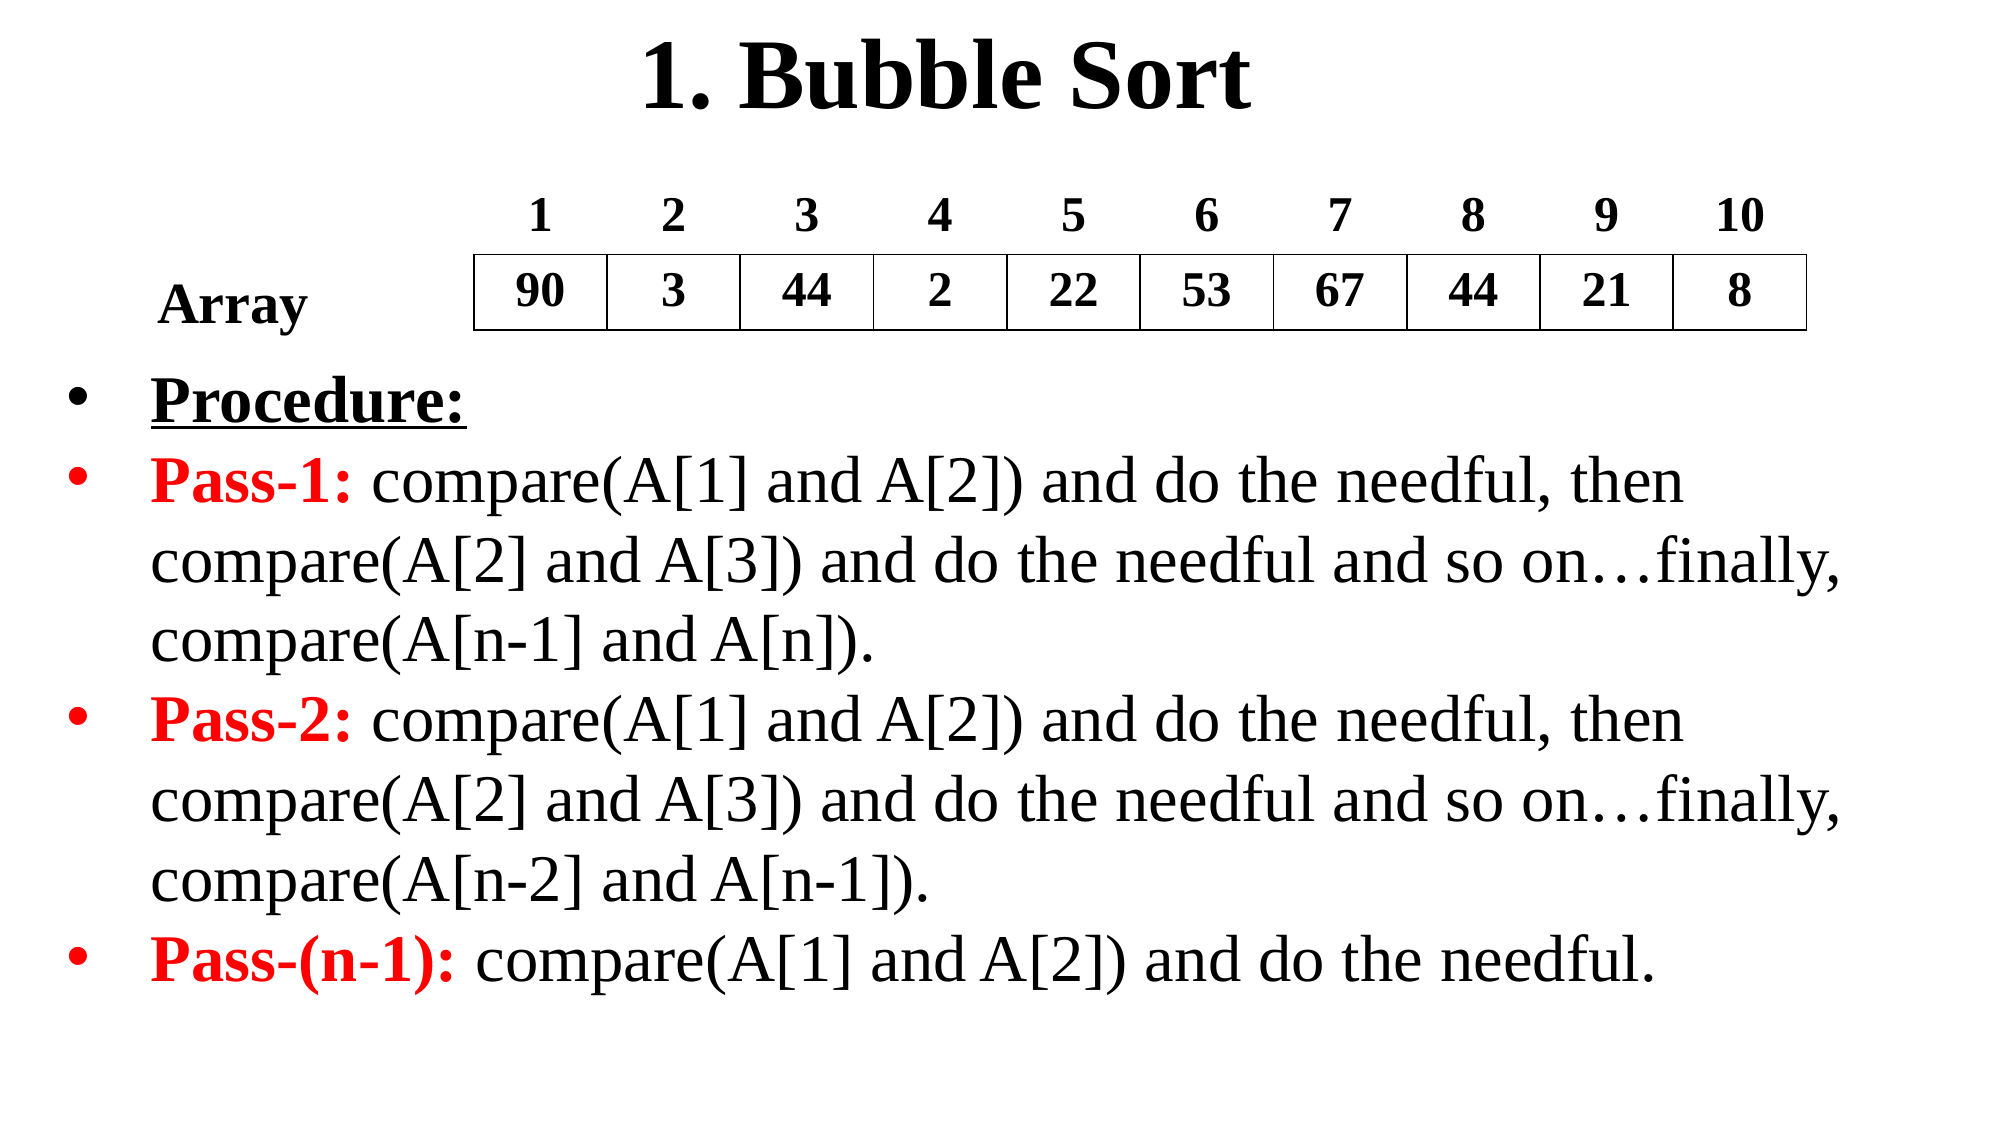

1. Bubble Sort
| 1 | 2 | 3 | 4 | 5 | 6 | 7 | 8 | 9 | 10 |
| --- | --- | --- | --- | --- | --- | --- | --- | --- | --- |
| 90 | 3 | 44 | 2 | 22 | 53 | 67 | 44 | 21 | 8 |
Array
Procedure:
Pass-1: compare(A[1] and A[2]) and do the needful, then compare(A[2] and A[3]) and do the needful and so on…finally, compare(A[n-1] and A[n]).
Pass-2: compare(A[1] and A[2]) and do the needful, then compare(A[2] and A[3]) and do the needful and so on…finally, compare(A[n-2] and A[n-1]).
Pass-(n-1): compare(A[1] and A[2]) and do the needful.